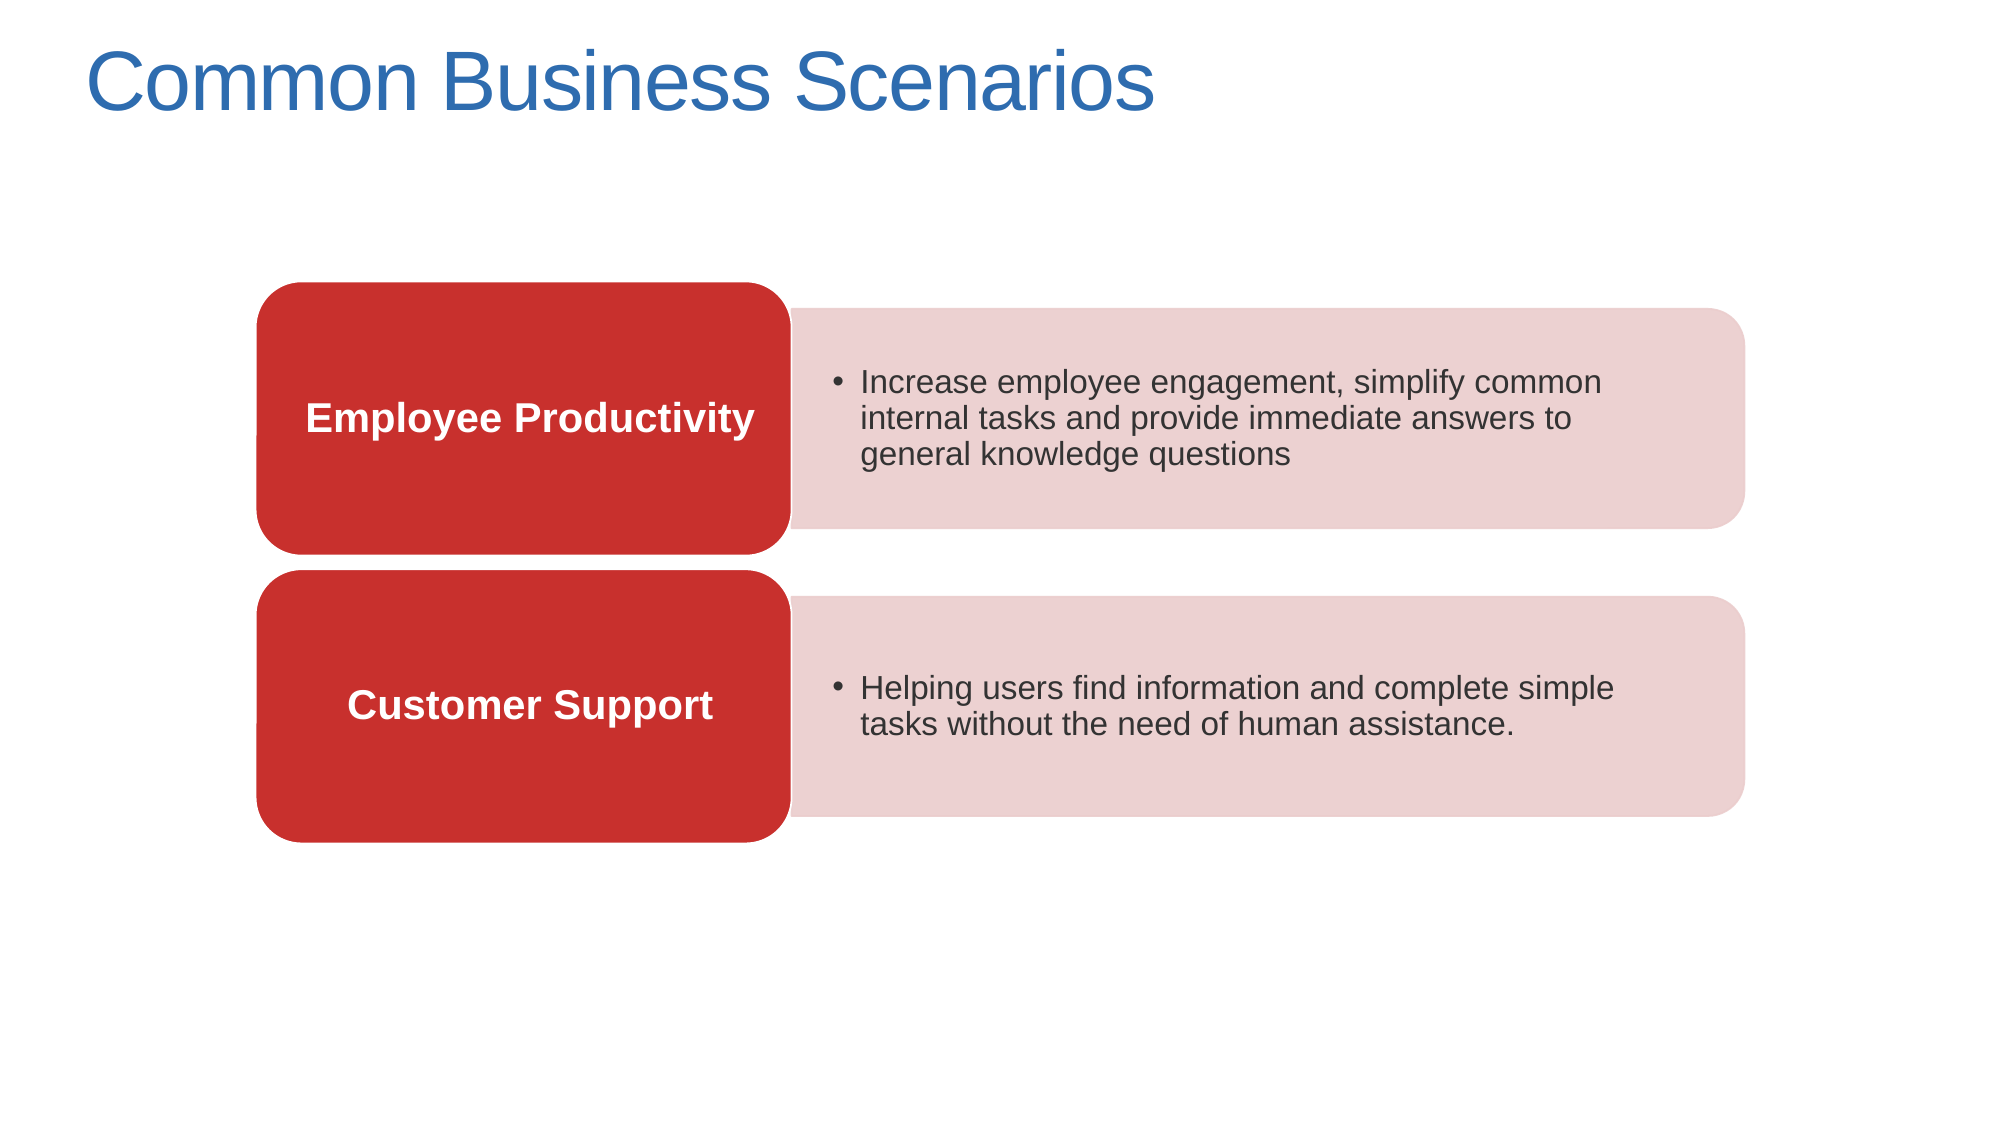

# Common Business Scenarios

Increase employee engagement, simplify common internal tasks and provide immediate answers to general knowledge questions
Employee Productivity
Helping users find information and complete simple tasks without the need of human assistance.
Customer Support